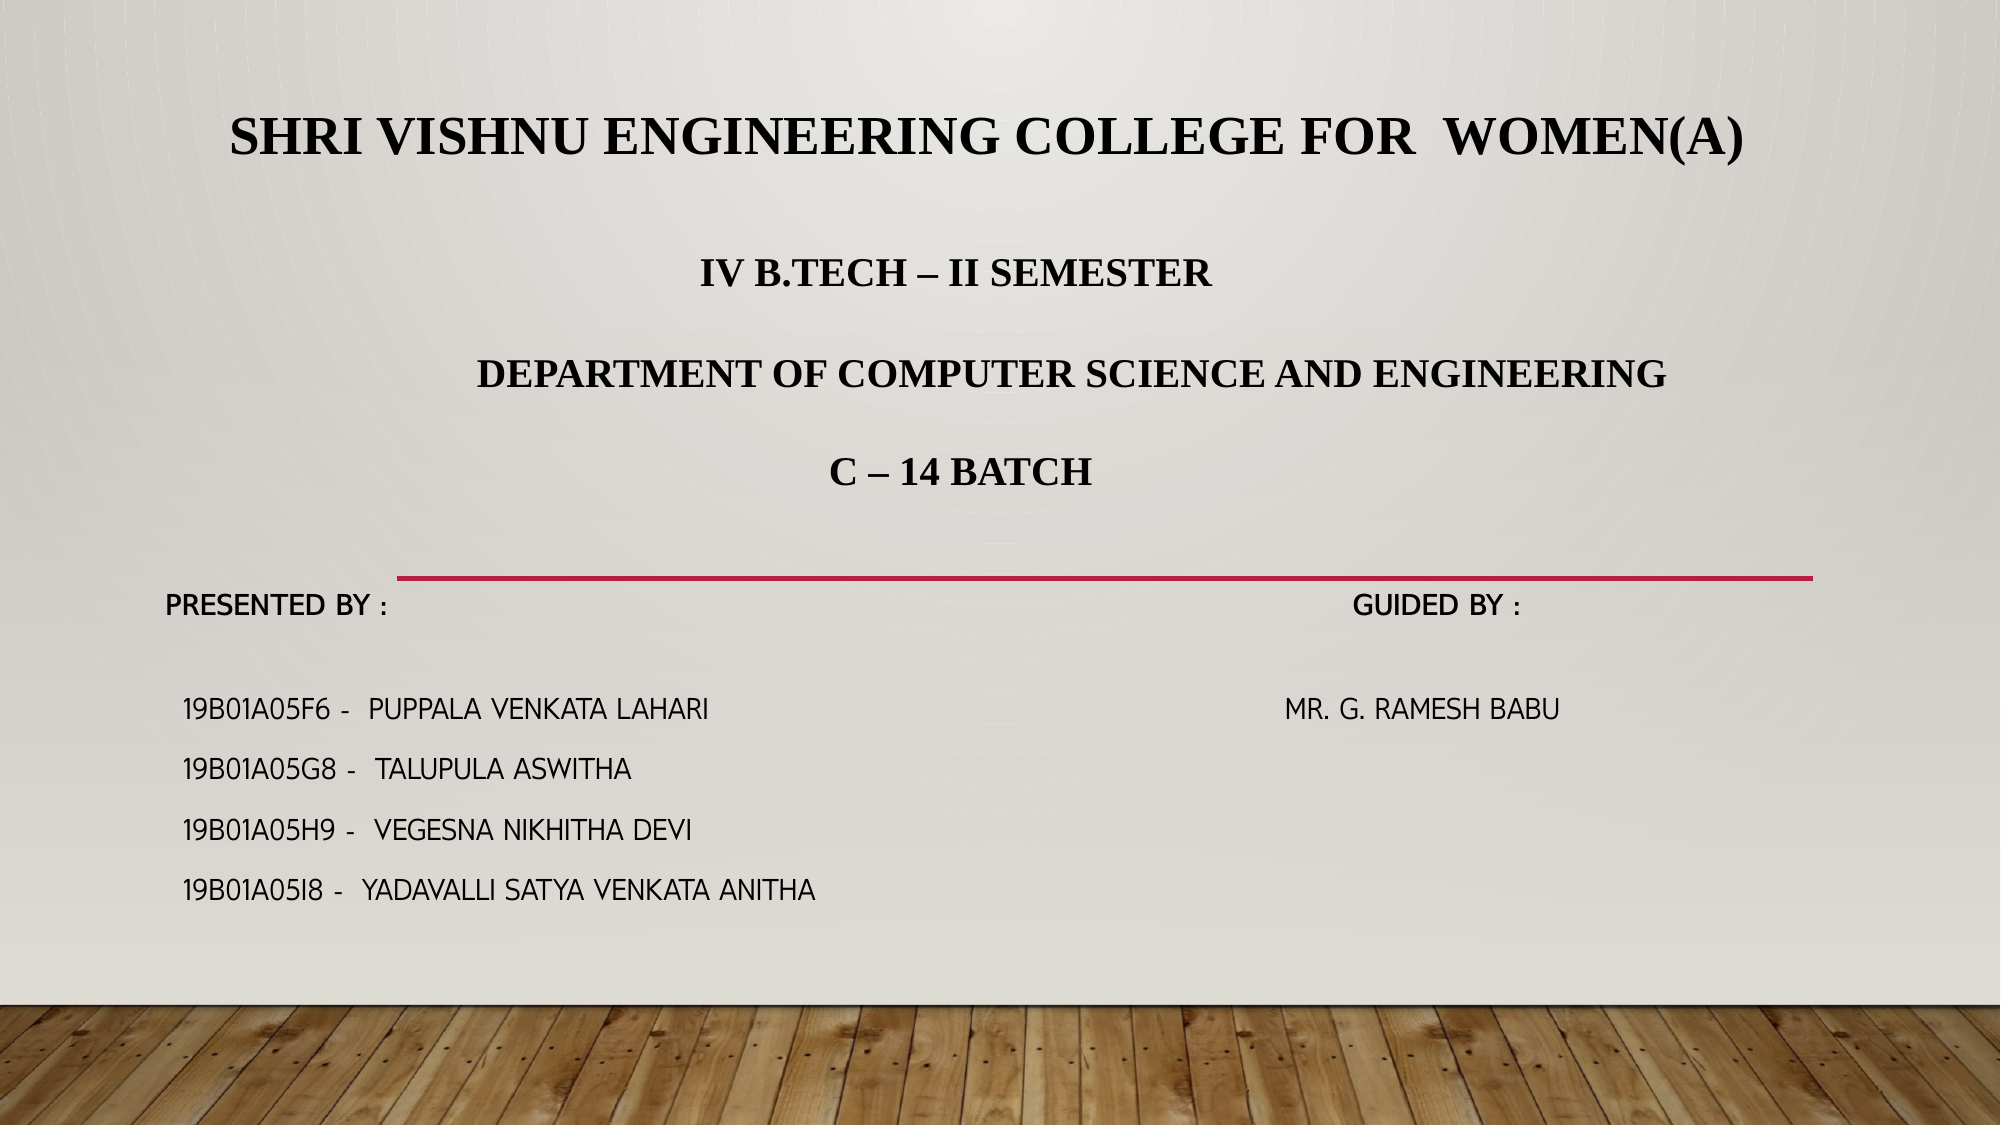

# SHRI VISHNU ENGINEERING COLLEGE FOR  WOMEN(A) IV B.TECH – II SEMESTER DEPARTMENT OF COMPUTER SCIENCE AND ENGINEERING C – 14 BATCH

Presented By :                                                                                                   Guided by :
  19B01A05F6 -  PUPPALA VENKATA LAHARI                                                                Mr. G. RAMESH BABU
  19B01A05G8 -  TALUPULA ASWITHA
  19B01A05H9 -  VEGESNA NIKHITHA DEVI
  19B01A05I8 -  YADAVALLI SATYA VENKATA ANITHA